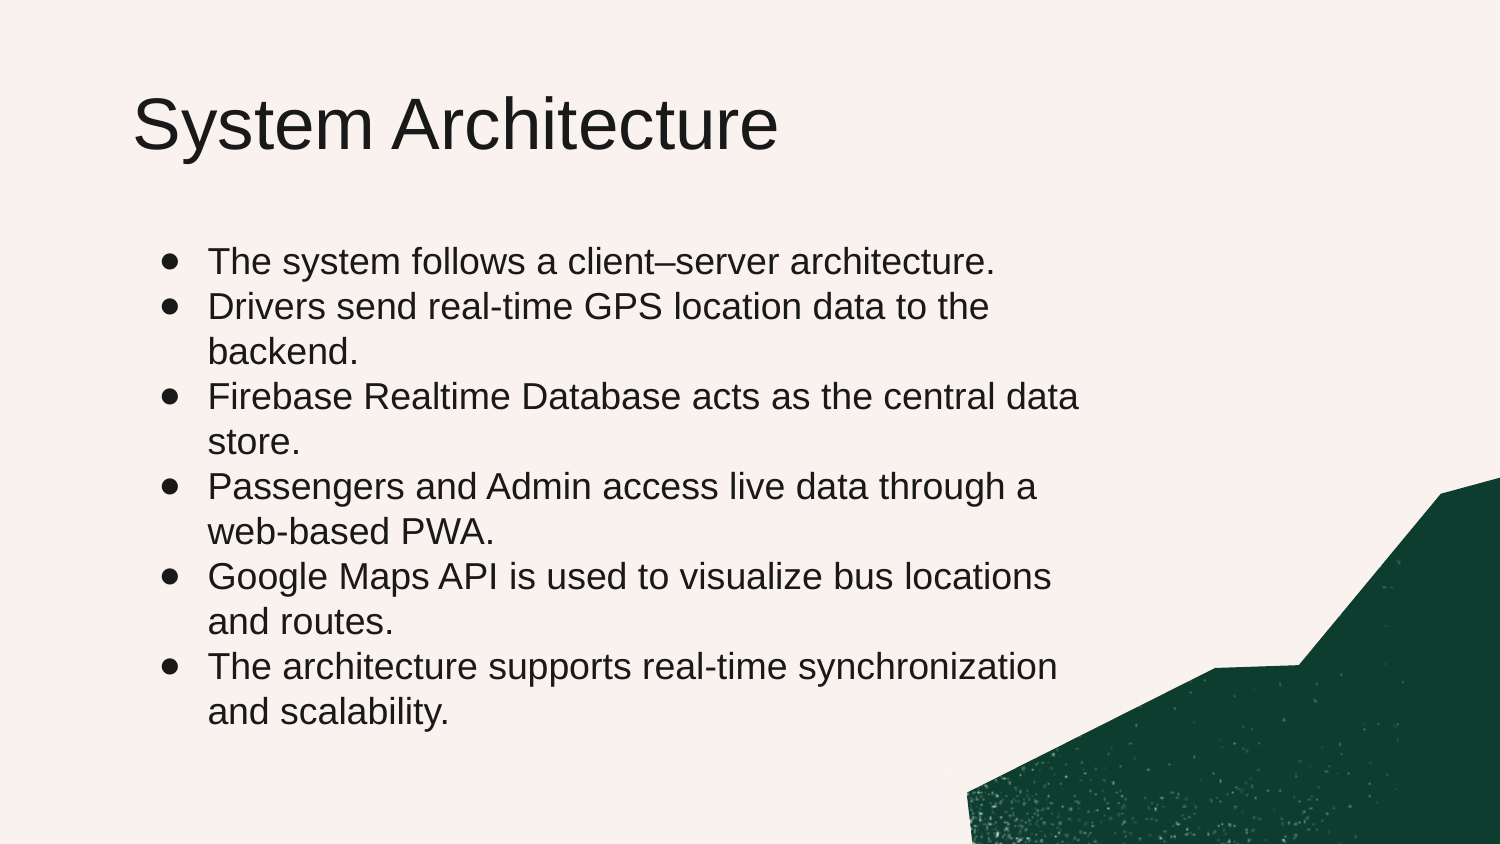

# System Architecture

The system follows a client–server architecture.
Drivers send real-time GPS location data to the backend.
Firebase Realtime Database acts as the central data store.
Passengers and Admin access live data through a web-based PWA.
Google Maps API is used to visualize bus locations and routes.
The architecture supports real-time synchronization and scalability.